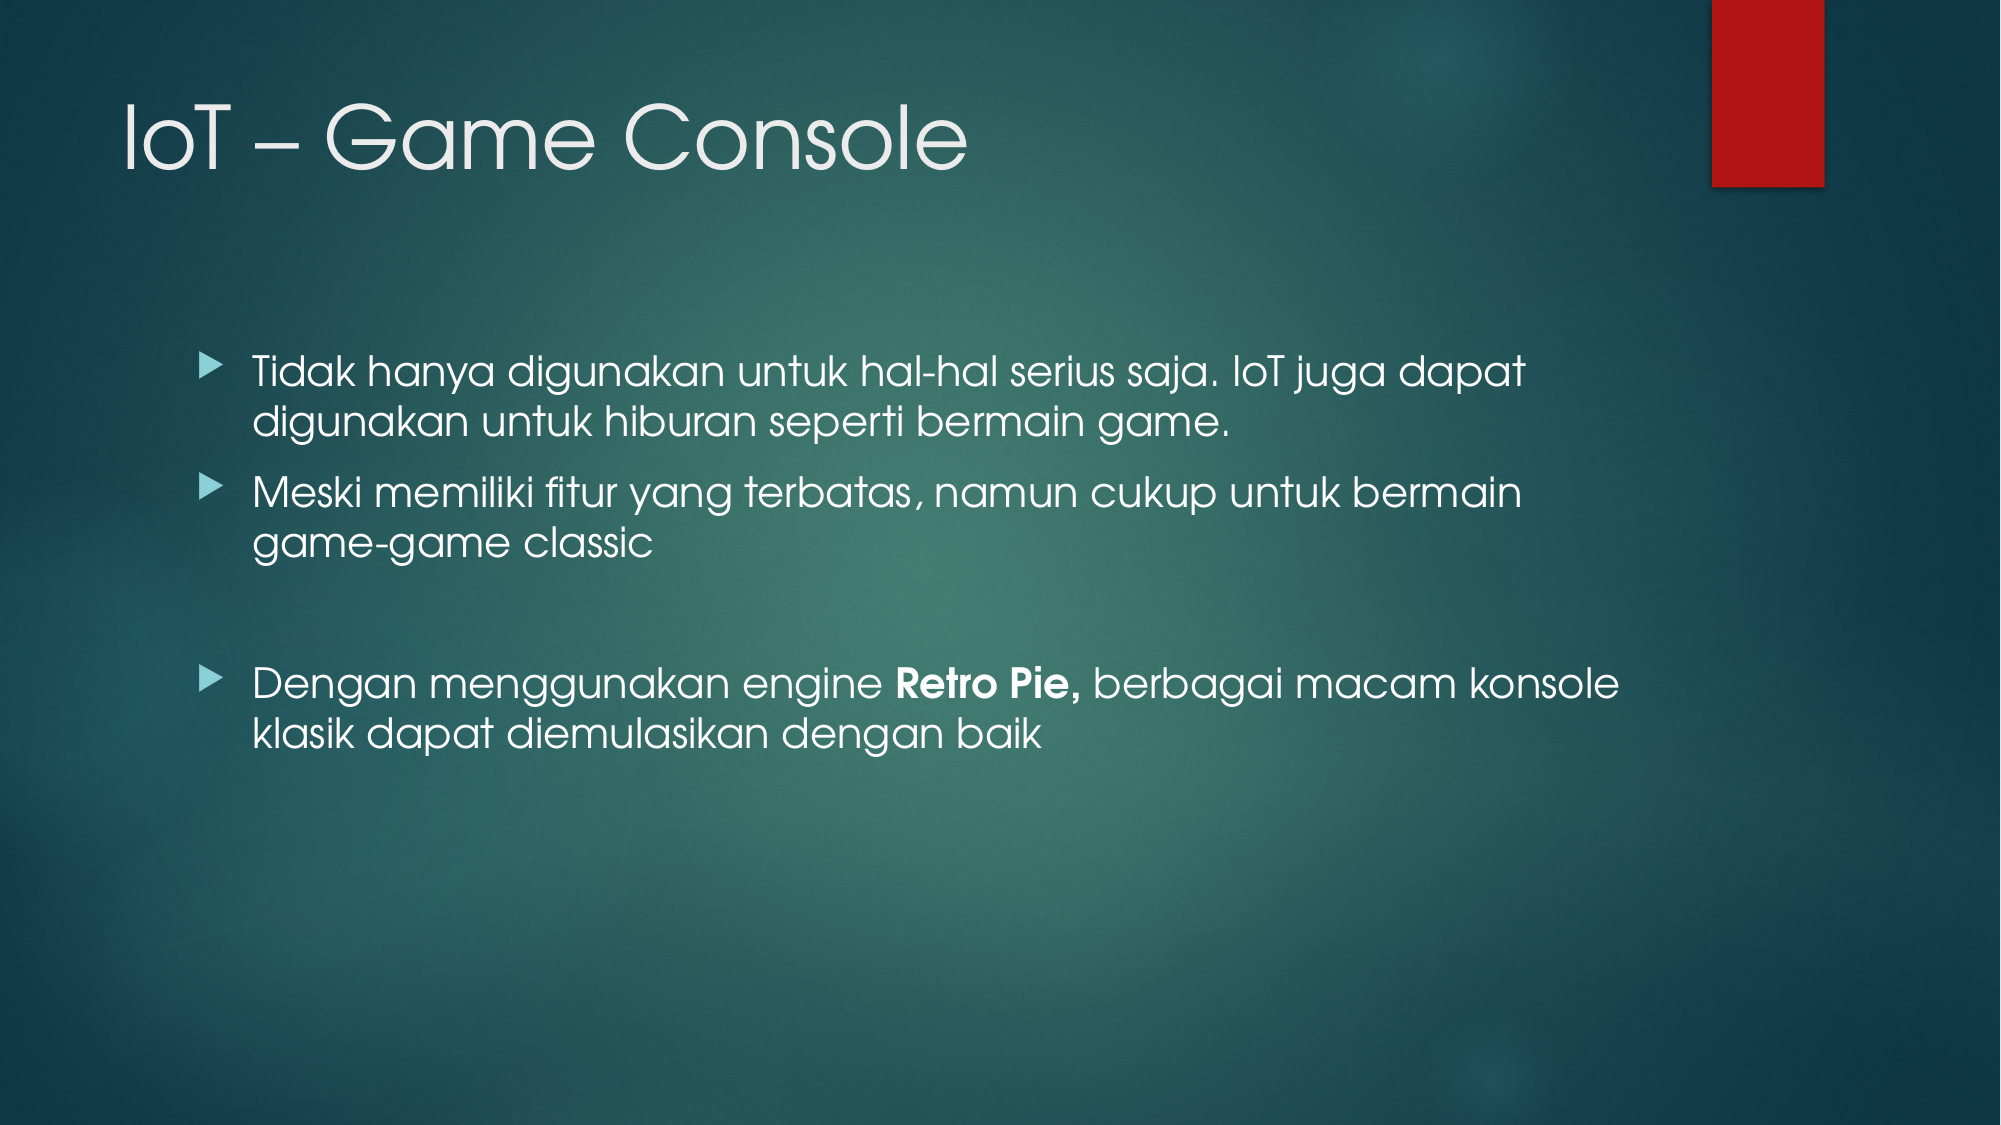

# IoT – Game Console
Tidak hanya digunakan untuk hal-hal serius saja. IoT juga dapat digunakan untuk hiburan seperti bermain game.
Meski memiliki fitur yang terbatas, namun cukup untuk bermain game-game classic

Dengan menggunakan engine Retro Pie, berbagai macam konsole klasik dapat diemulasikan dengan baik